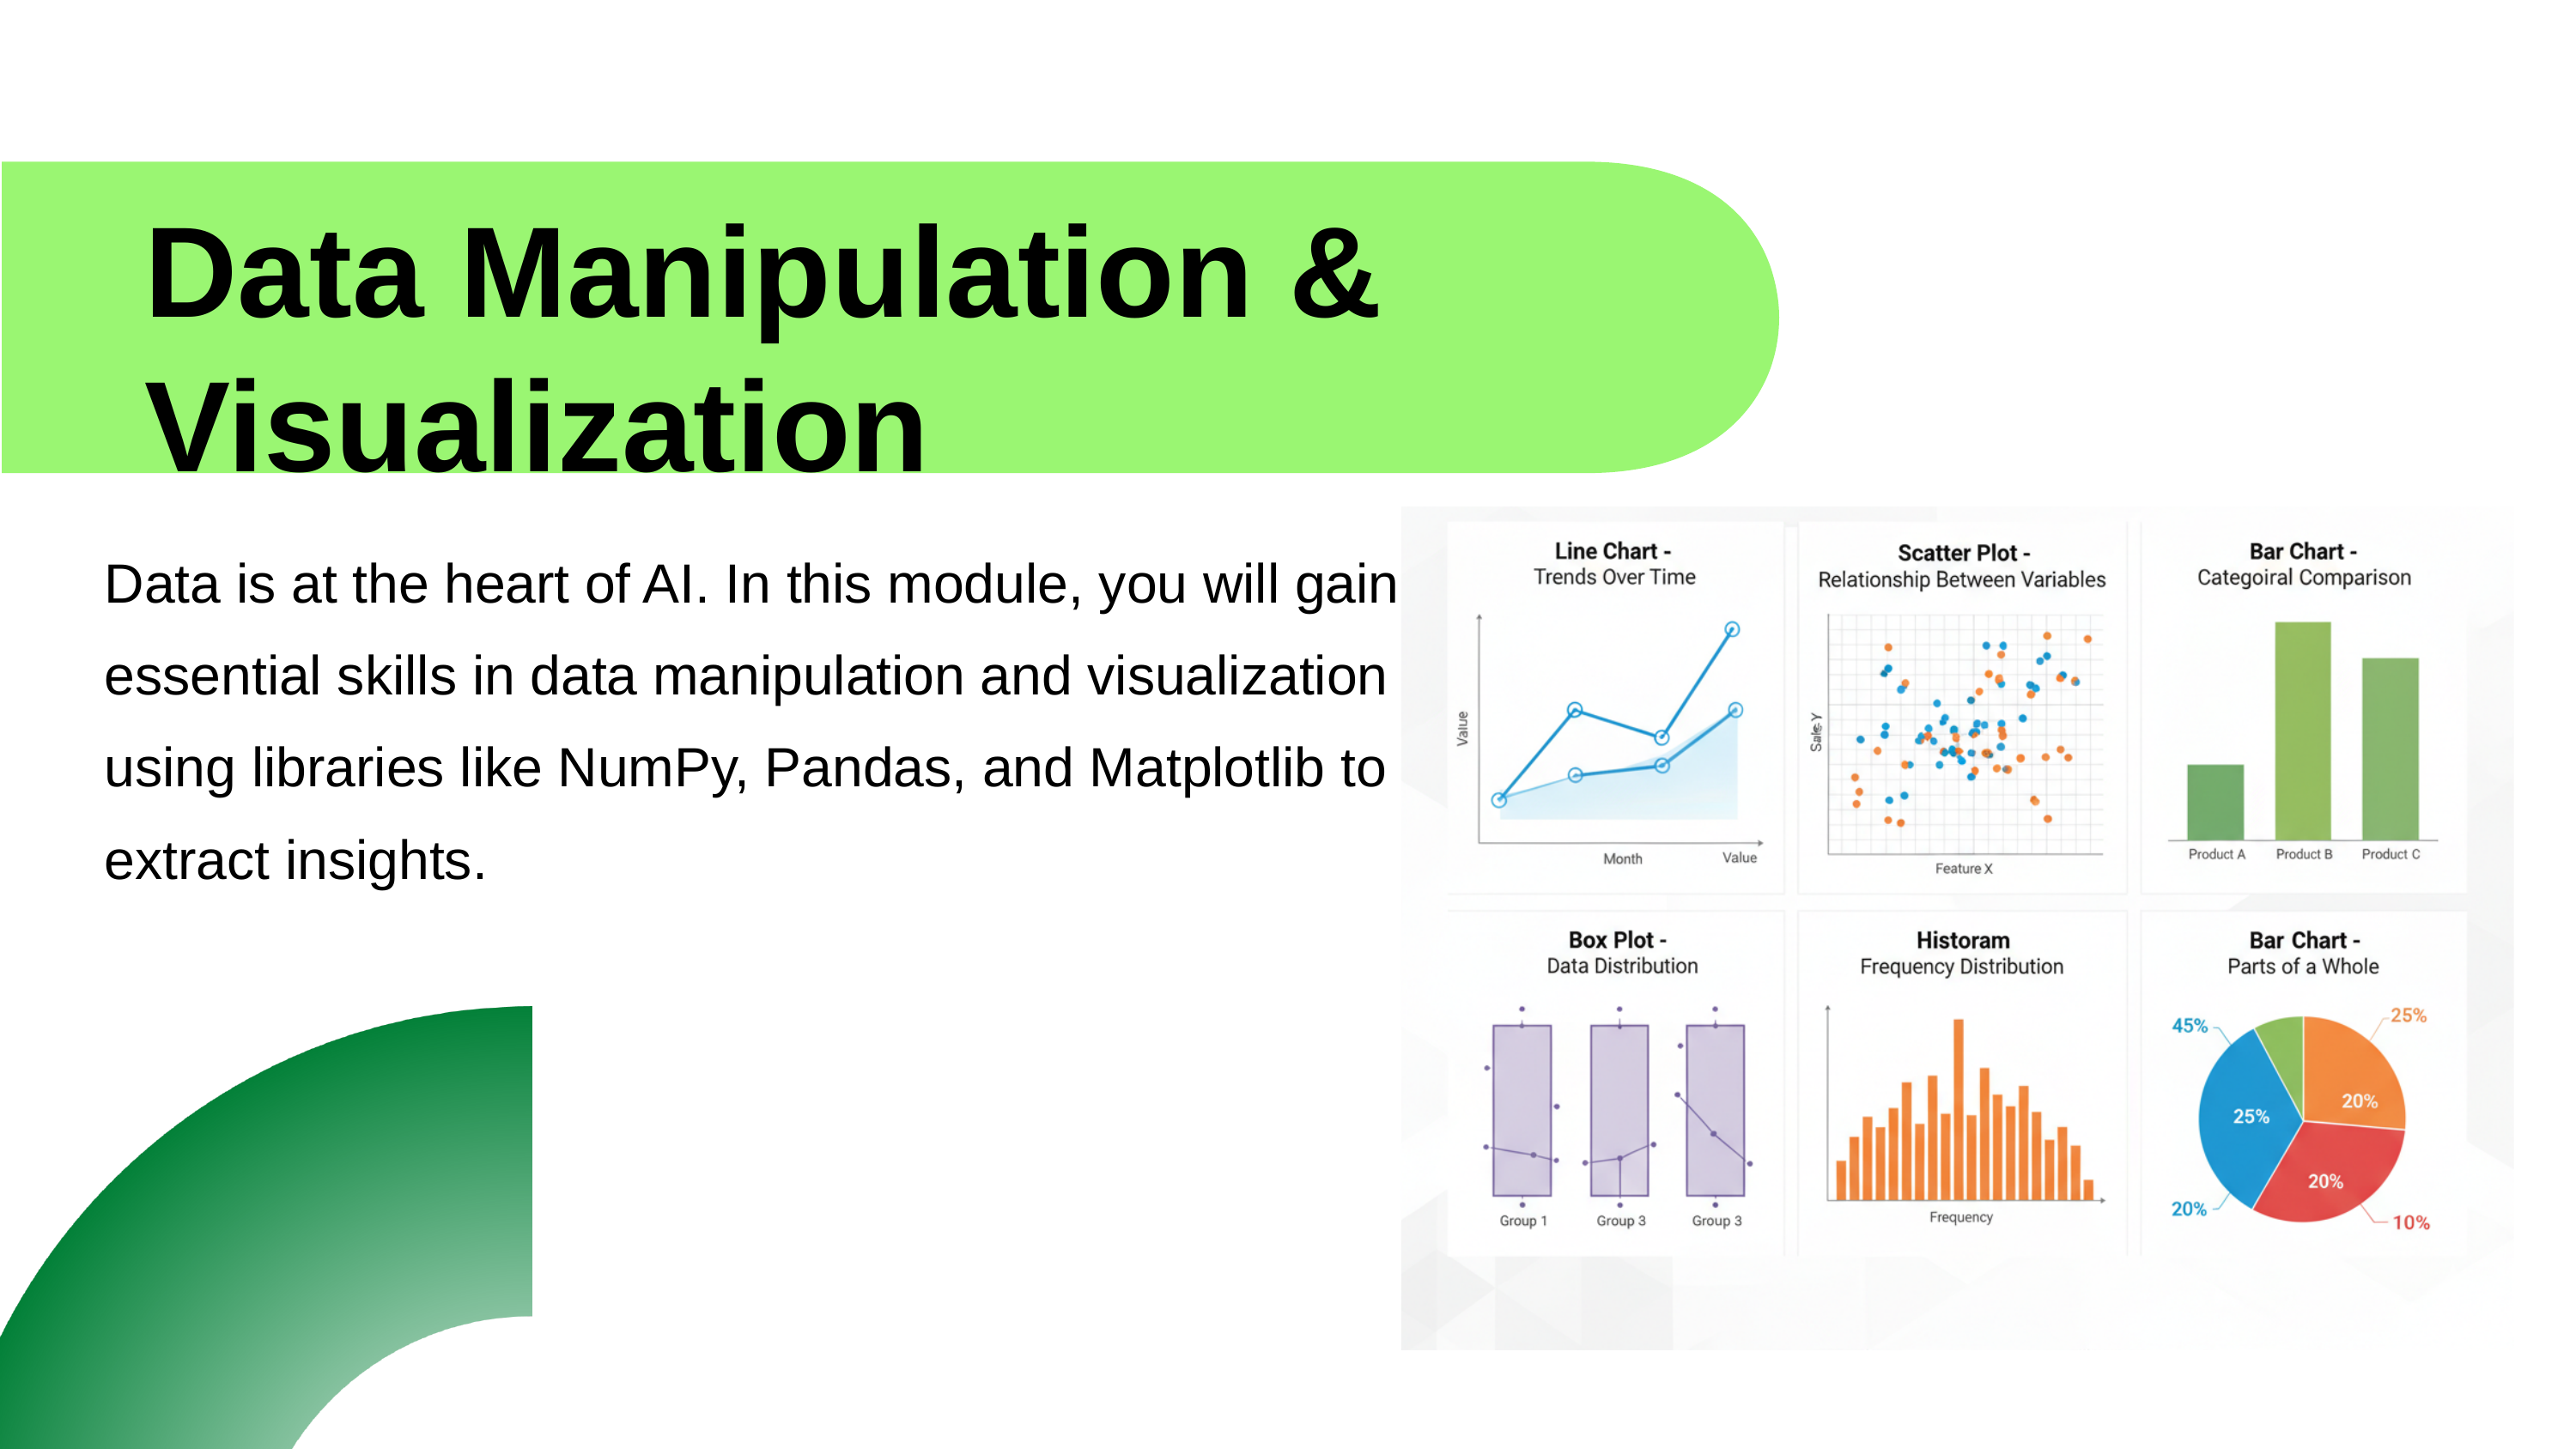

Data Manipulation & Visualization

Data is at the heart of AI. In this module, you will gain essential skills in data manipulation and visualization using libraries like NumPy, Pandas, and Matplotlib to extract insights.